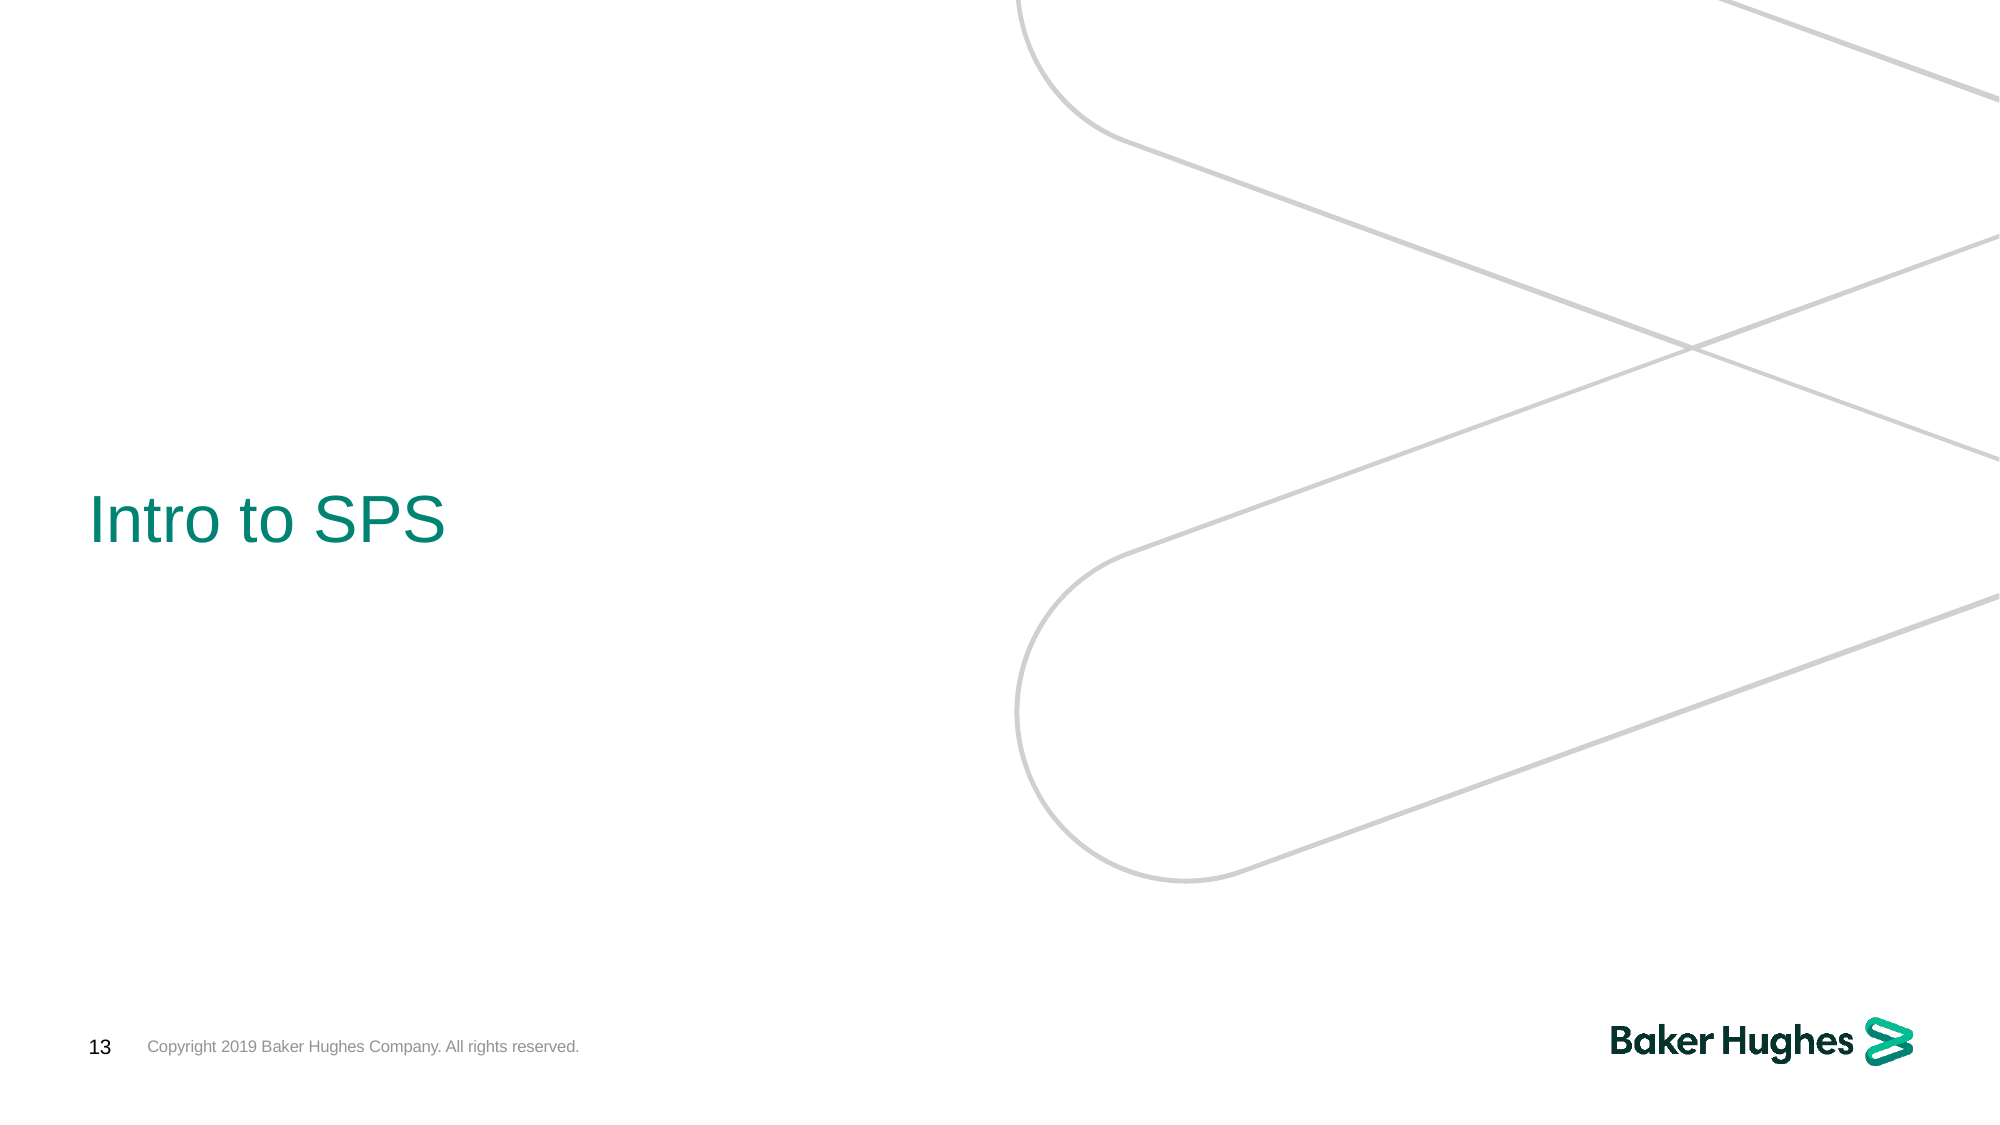

# Intro to SPS
13
Copyright 2019 Baker Hughes Company. All rights reserved.